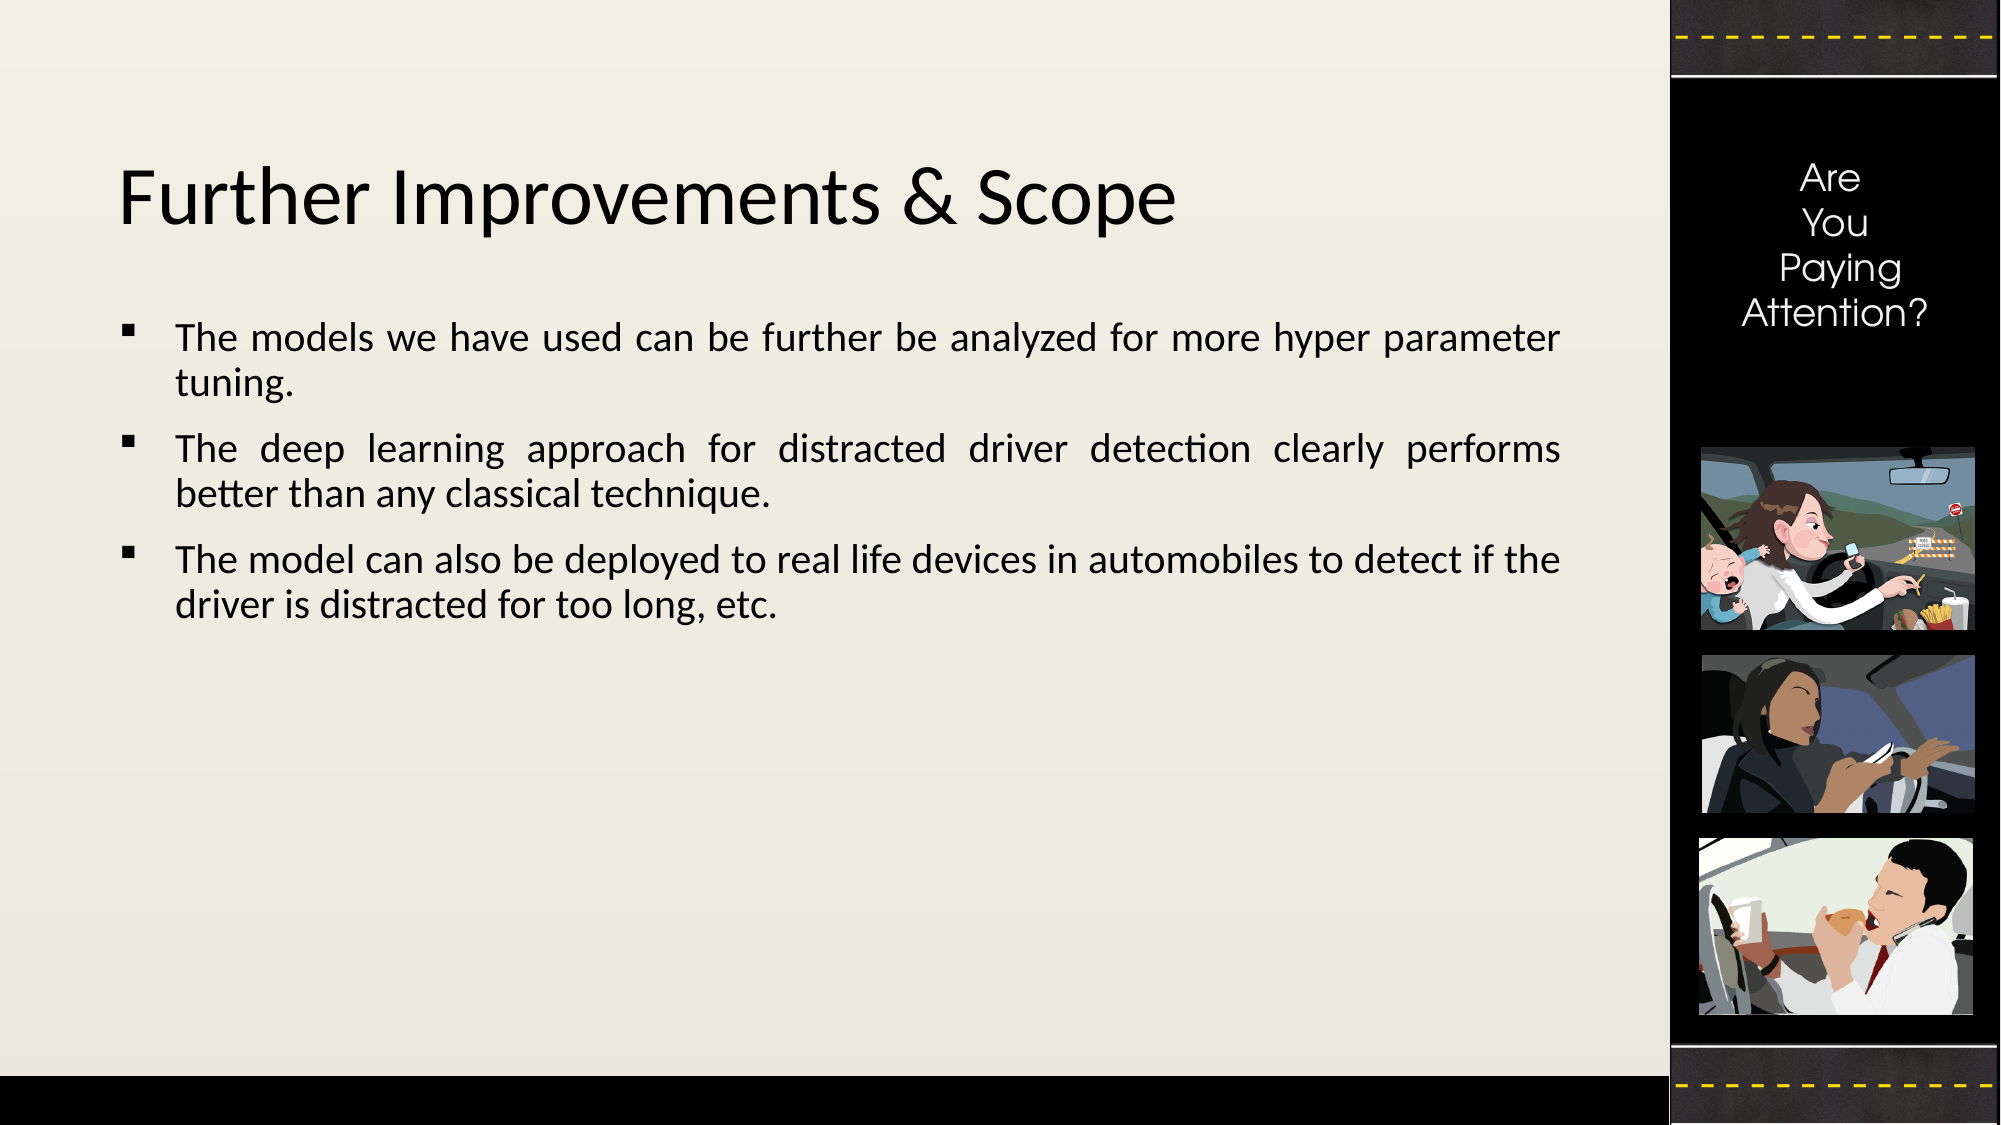

# Further Improvements & Scope
The models we have used can be further be analyzed for more hyper parameter tuning.
The deep learning approach for distracted driver detection clearly performs better than any classical technique.
The model can also be deployed to real life devices in automobiles to detect if the driver is distracted for too long, etc.